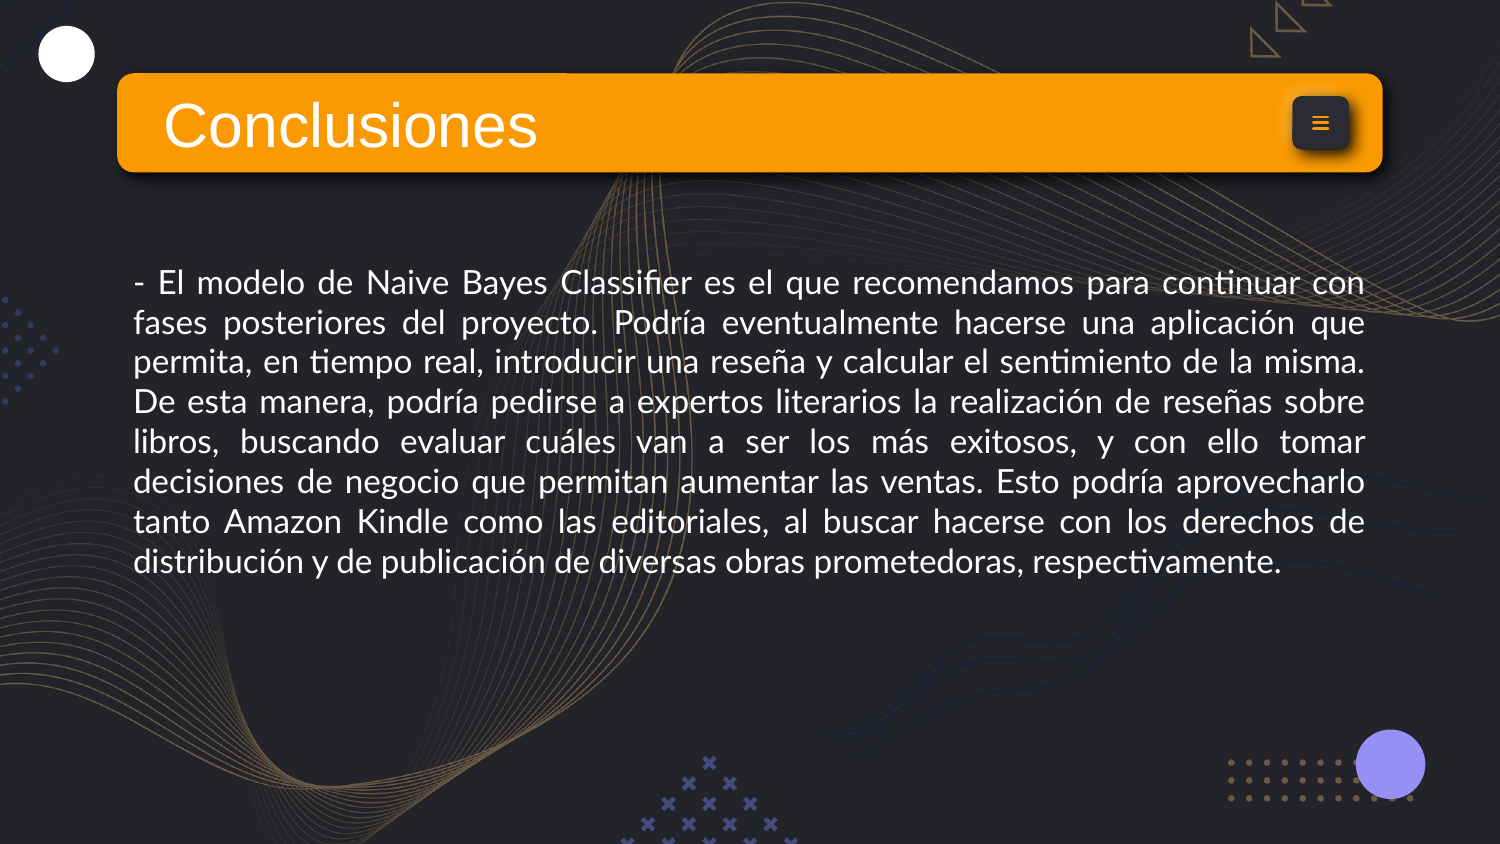

# Conclusiones

- El modelo de Naive Bayes Classifier es el que recomendamos para continuar con fases posteriores del proyecto. Podría eventualmente hacerse una aplicación que permita, en tiempo real, introducir una reseña y calcular el sentimiento de la misma. De esta manera, podría pedirse a expertos literarios la realización de reseñas sobre libros, buscando evaluar cuáles van a ser los más exitosos, y con ello tomar decisiones de negocio que permitan aumentar las ventas. Esto podría aprovecharlo tanto Amazon Kindle como las editoriales, al buscar hacerse con los derechos de distribución y de publicación de diversas obras prometedoras, respectivamente.